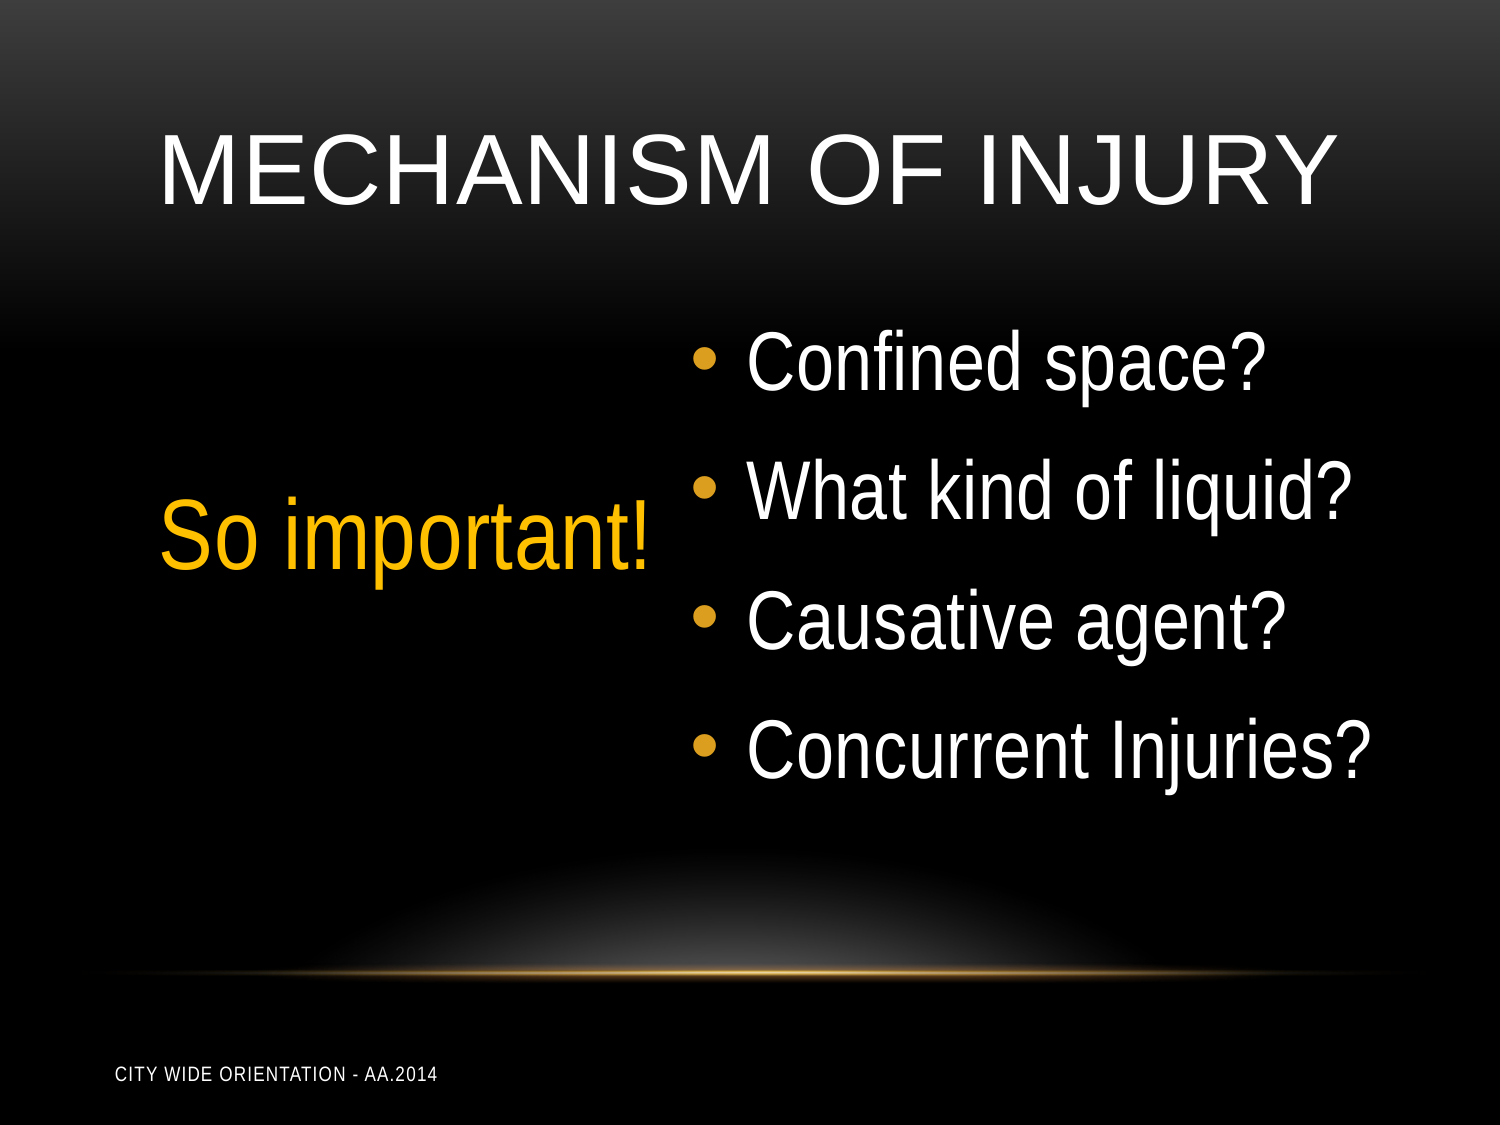

# Mechanism of Injury

So important!
Confined space?
What kind of liquid?
Causative agent?
Concurrent Injuries?

City Wide Orientation - AA.2014